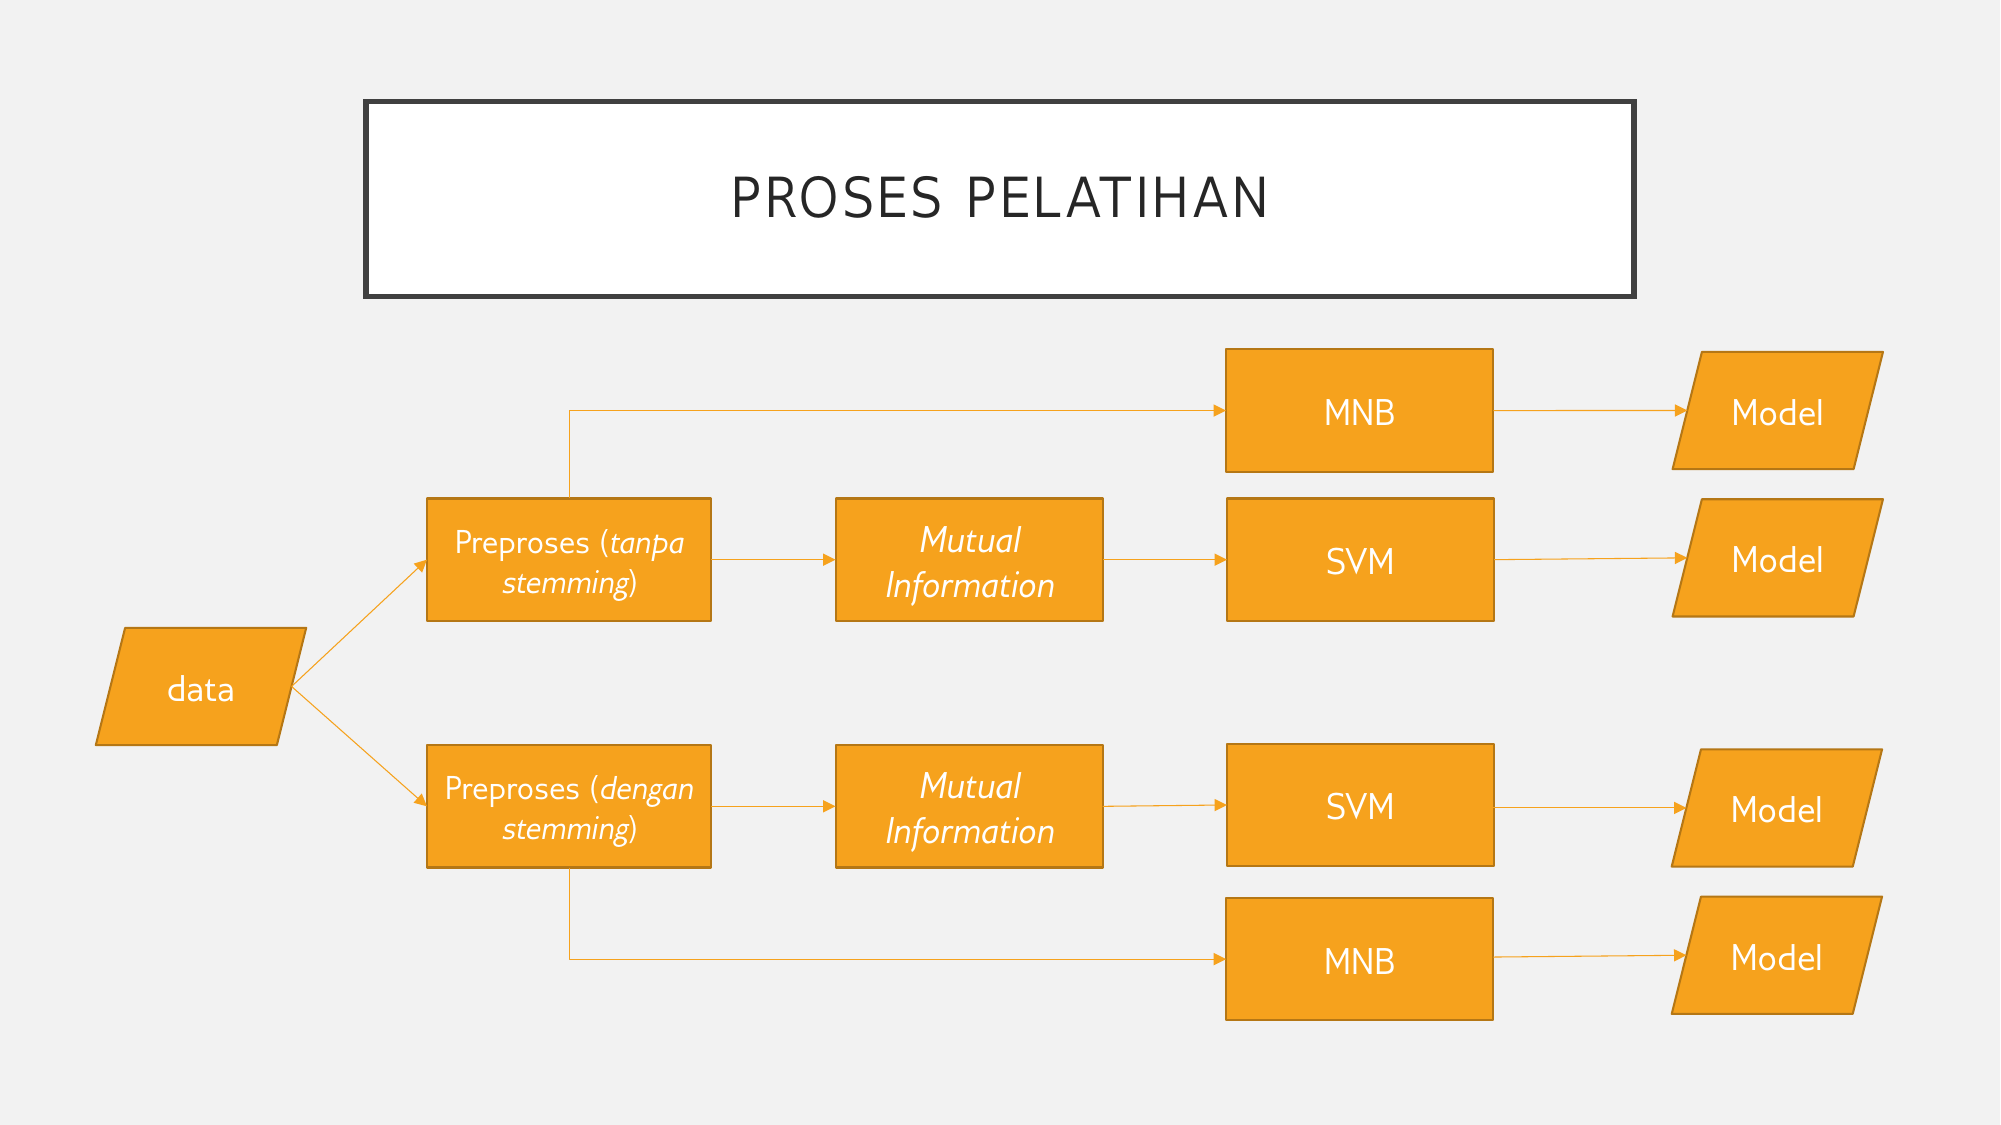

# Proses pelatihan
MNB
Model
Mutual Information
SVM
Preproses (tanpa stemming)
Model
data
SVM
Mutual Information
Preproses (dengan stemming)
Model
Model
MNB